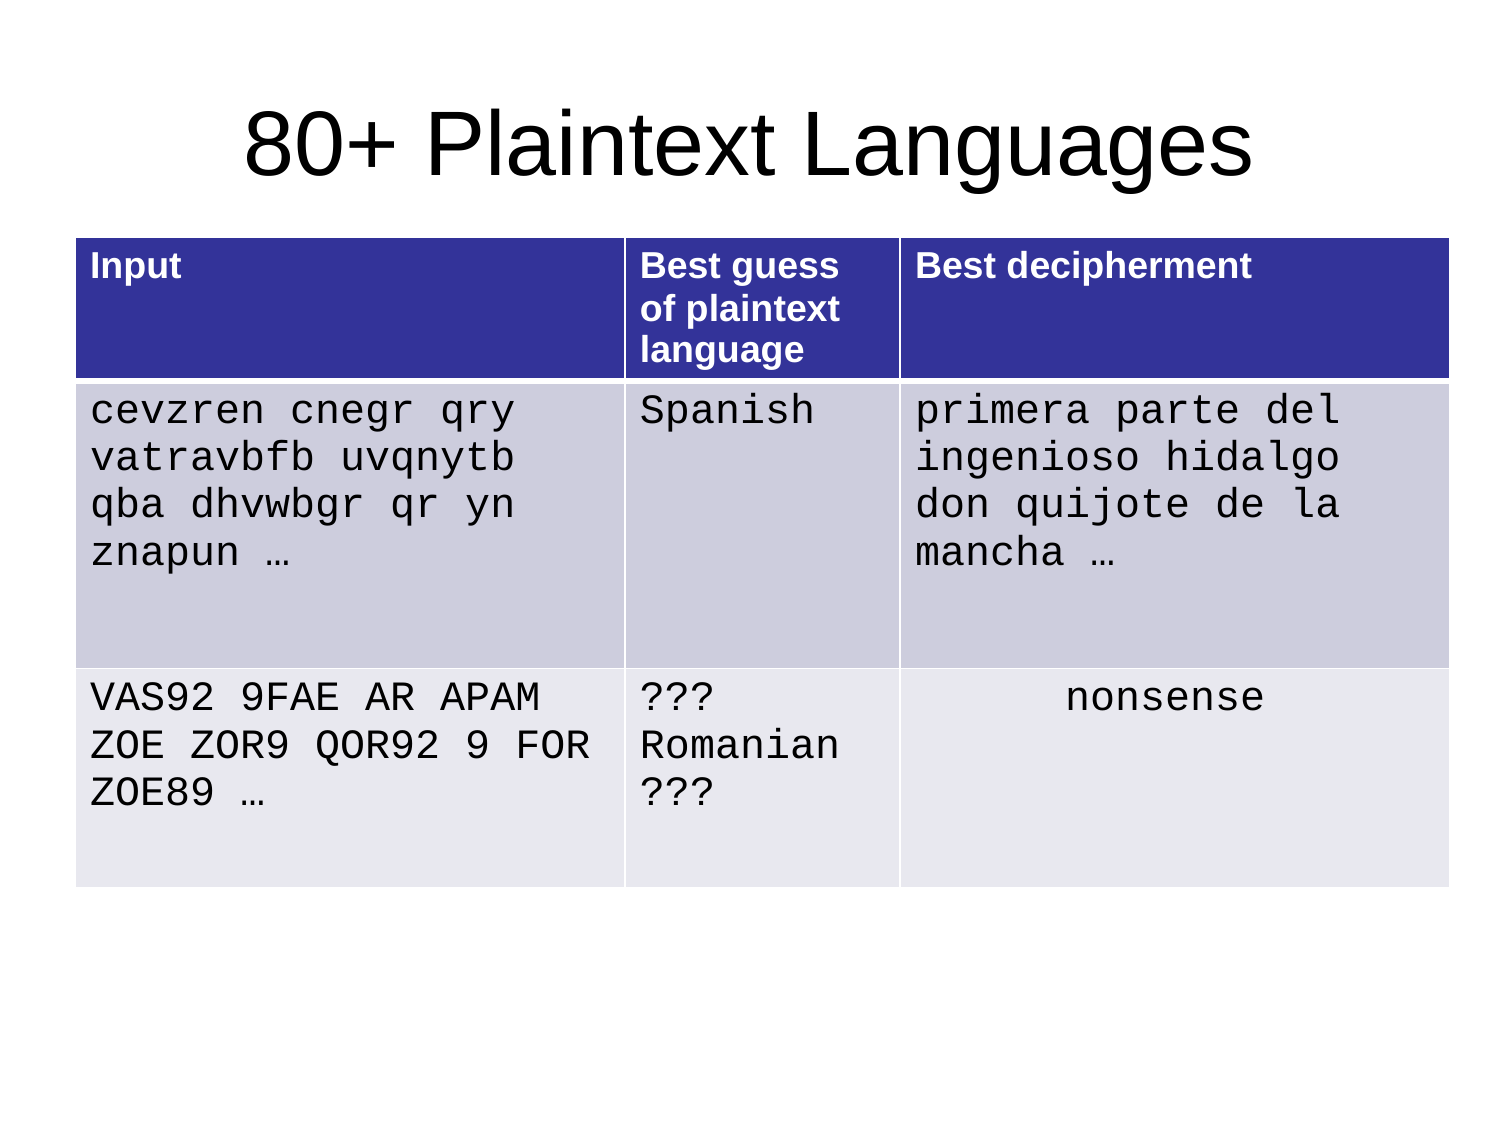

# 80+ Plaintext Languages
| Input | Best guess of plaintext language | Best decipherment |
| --- | --- | --- |
| cevzren cnegr qry vatravbfb uvqnytb qba dhvwbgr qr yn znapun … | Spanish | primera parte del ingenioso hidalgo don quijote de la mancha … |
| VAS92 9FAE AR APAM ZOE ZOR9 QOR92 9 FOR ZOE89 … | ??? Romanian ??? | nonsense |